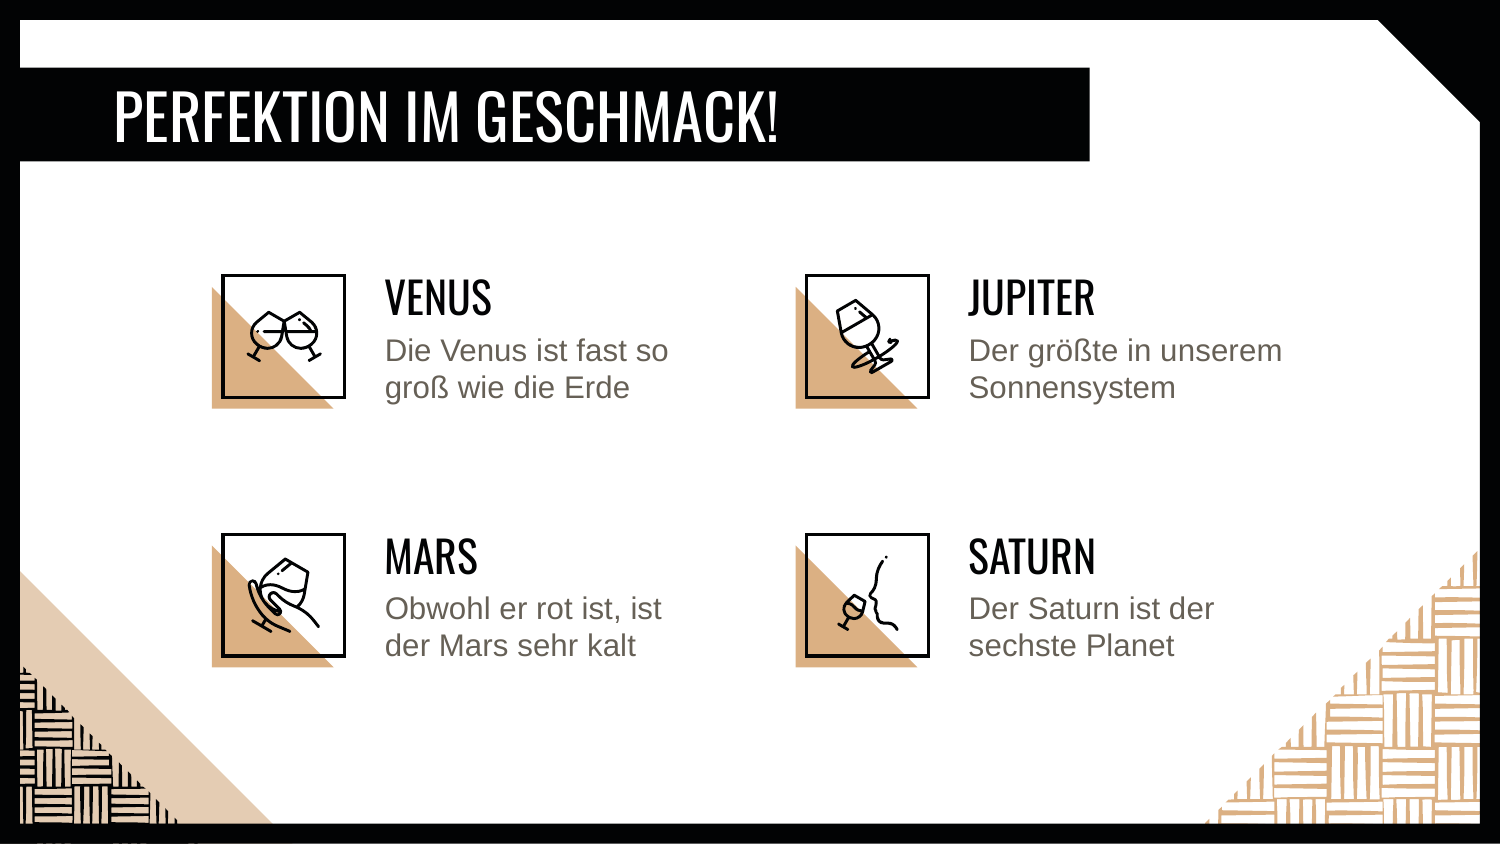

PERFEKTION IM GESCHMACK!
VENUS
# JUPITER

Die Venus ist fast so groß wie die Erde
Der größte in unserem Sonnensystem
MARS
SATURN

Obwohl er rot ist, ist der Mars sehr kalt
Der Saturn ist der sechste Planet